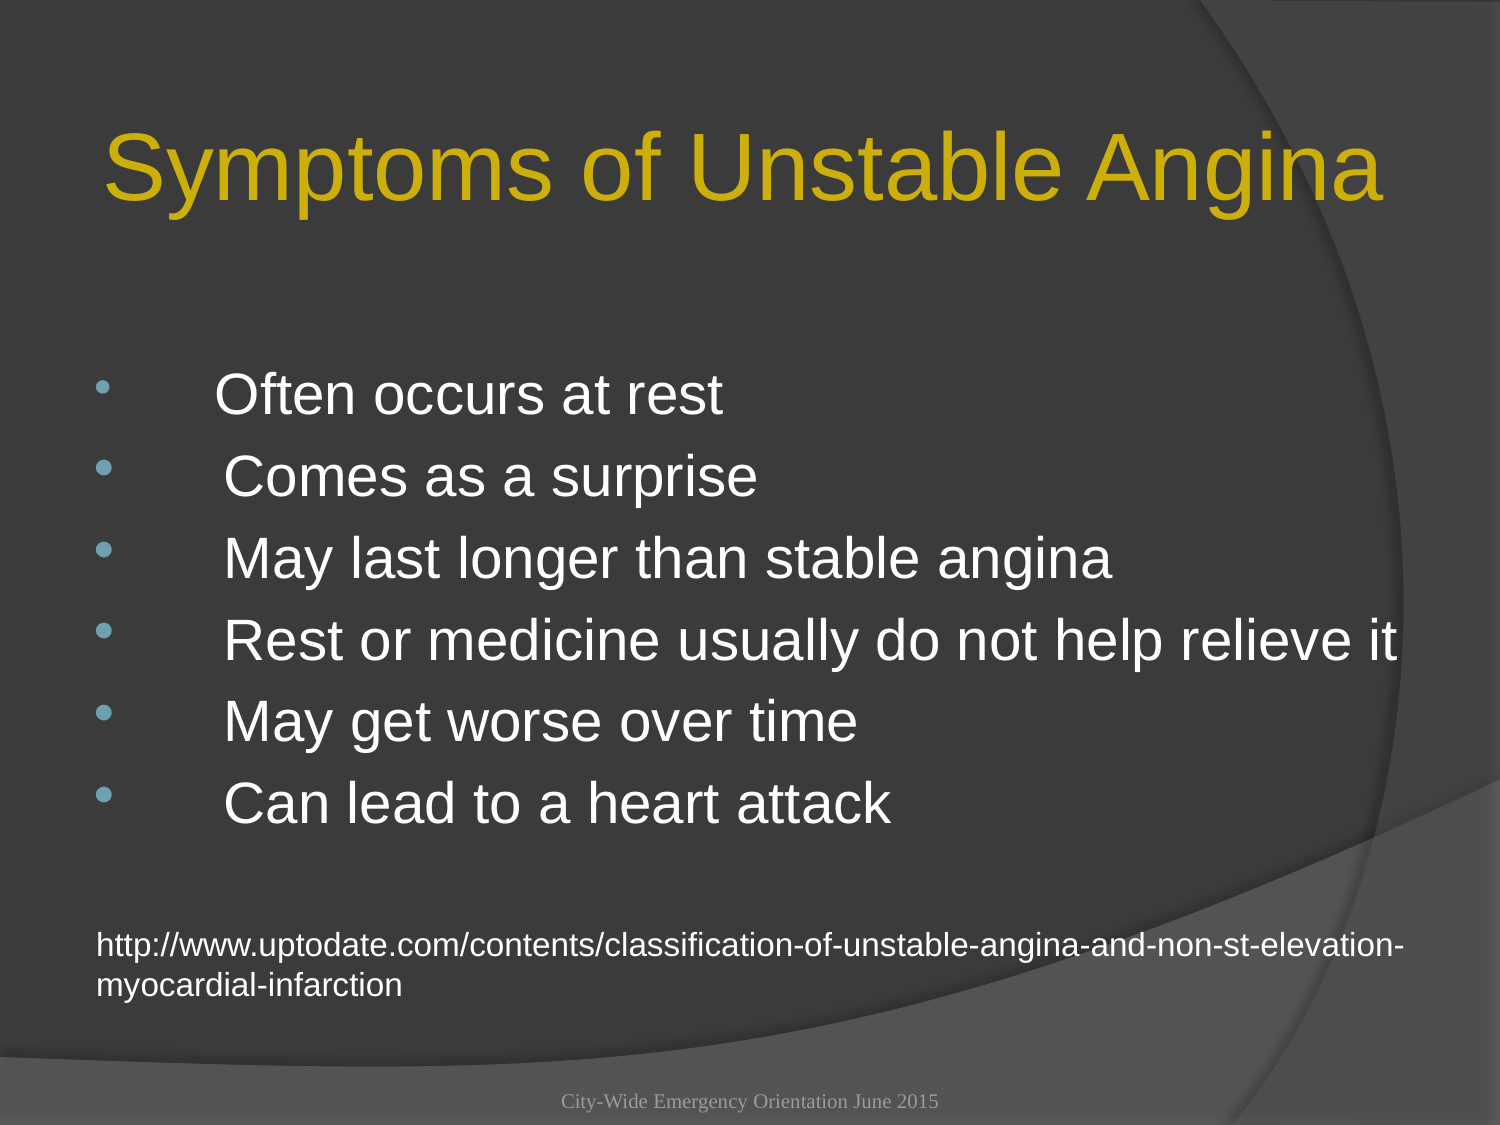

# Symptoms of Unstable Angina

    Often occurs at rest
    Comes as a surprise
    May last longer than stable angina
    Rest or medicine usually do not help relieve it
    May get worse over time
    Can lead to a heart attack

http://www.uptodate.com/contents/classification-of-unstable-angina-and-non-st-elevation-myocardial-infarction
City-Wide Emergency Orientation June 2015